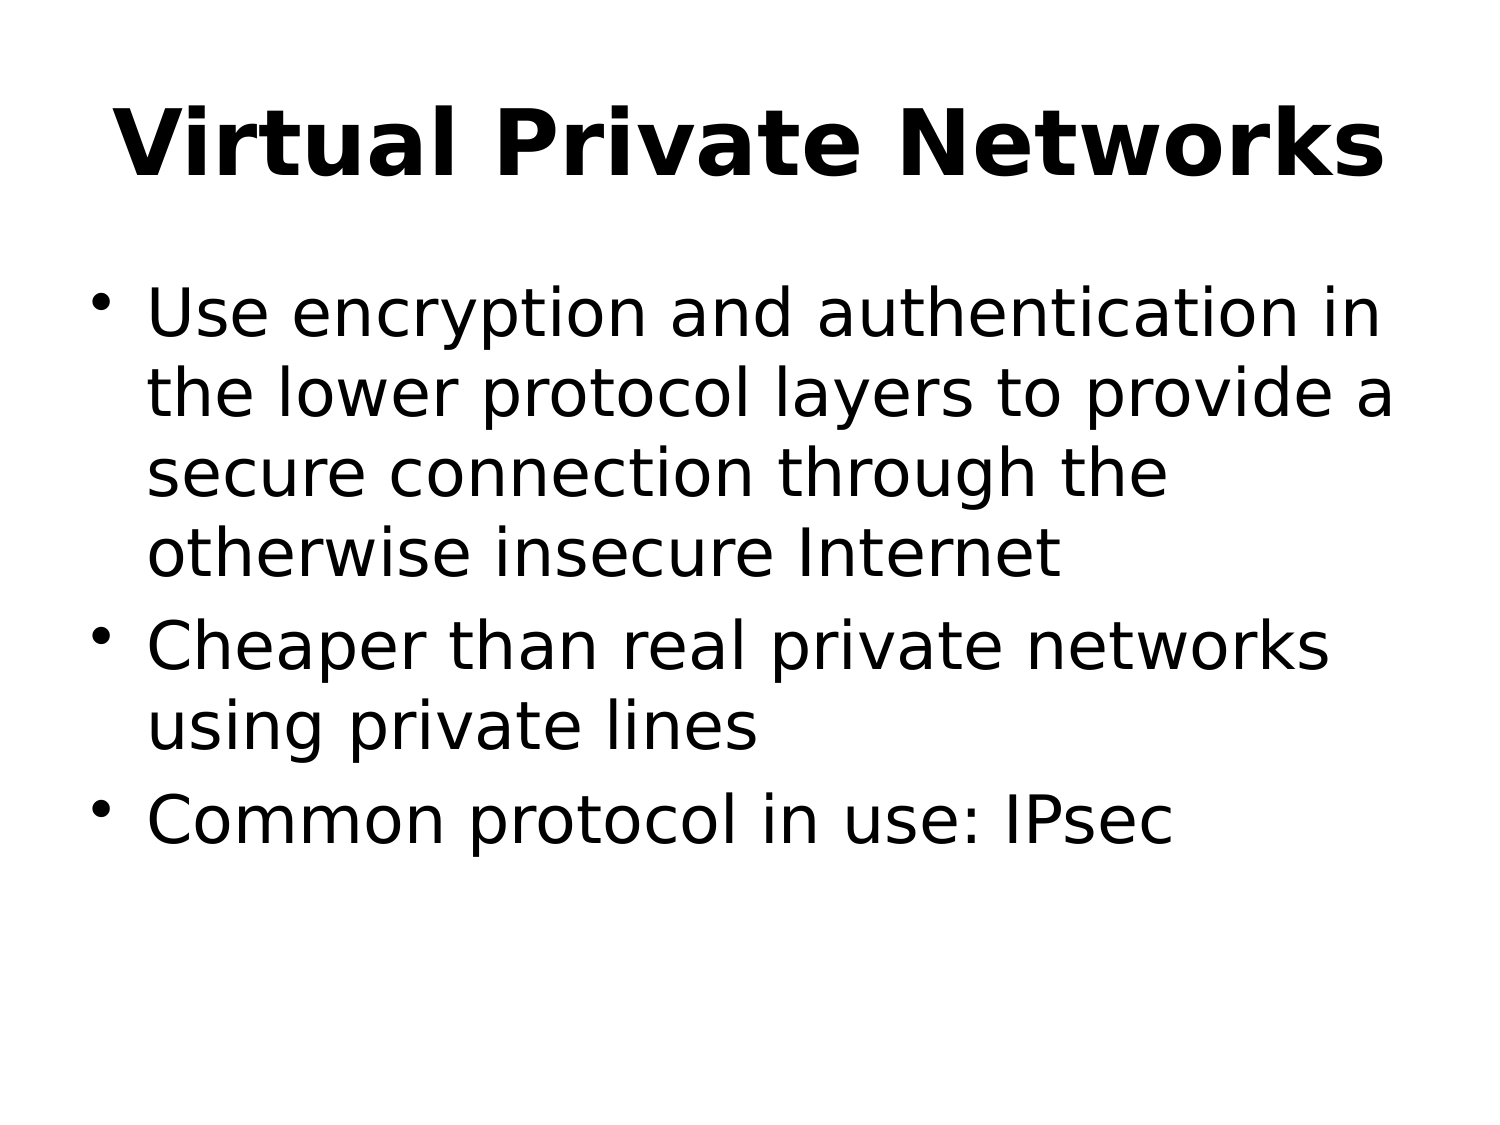

# Virtual Private Networks
Use encryption and authentication in the lower protocol layers to provide a secure connection through the otherwise insecure Internet
Cheaper than real private networks using private lines
Common protocol in use: IPsec